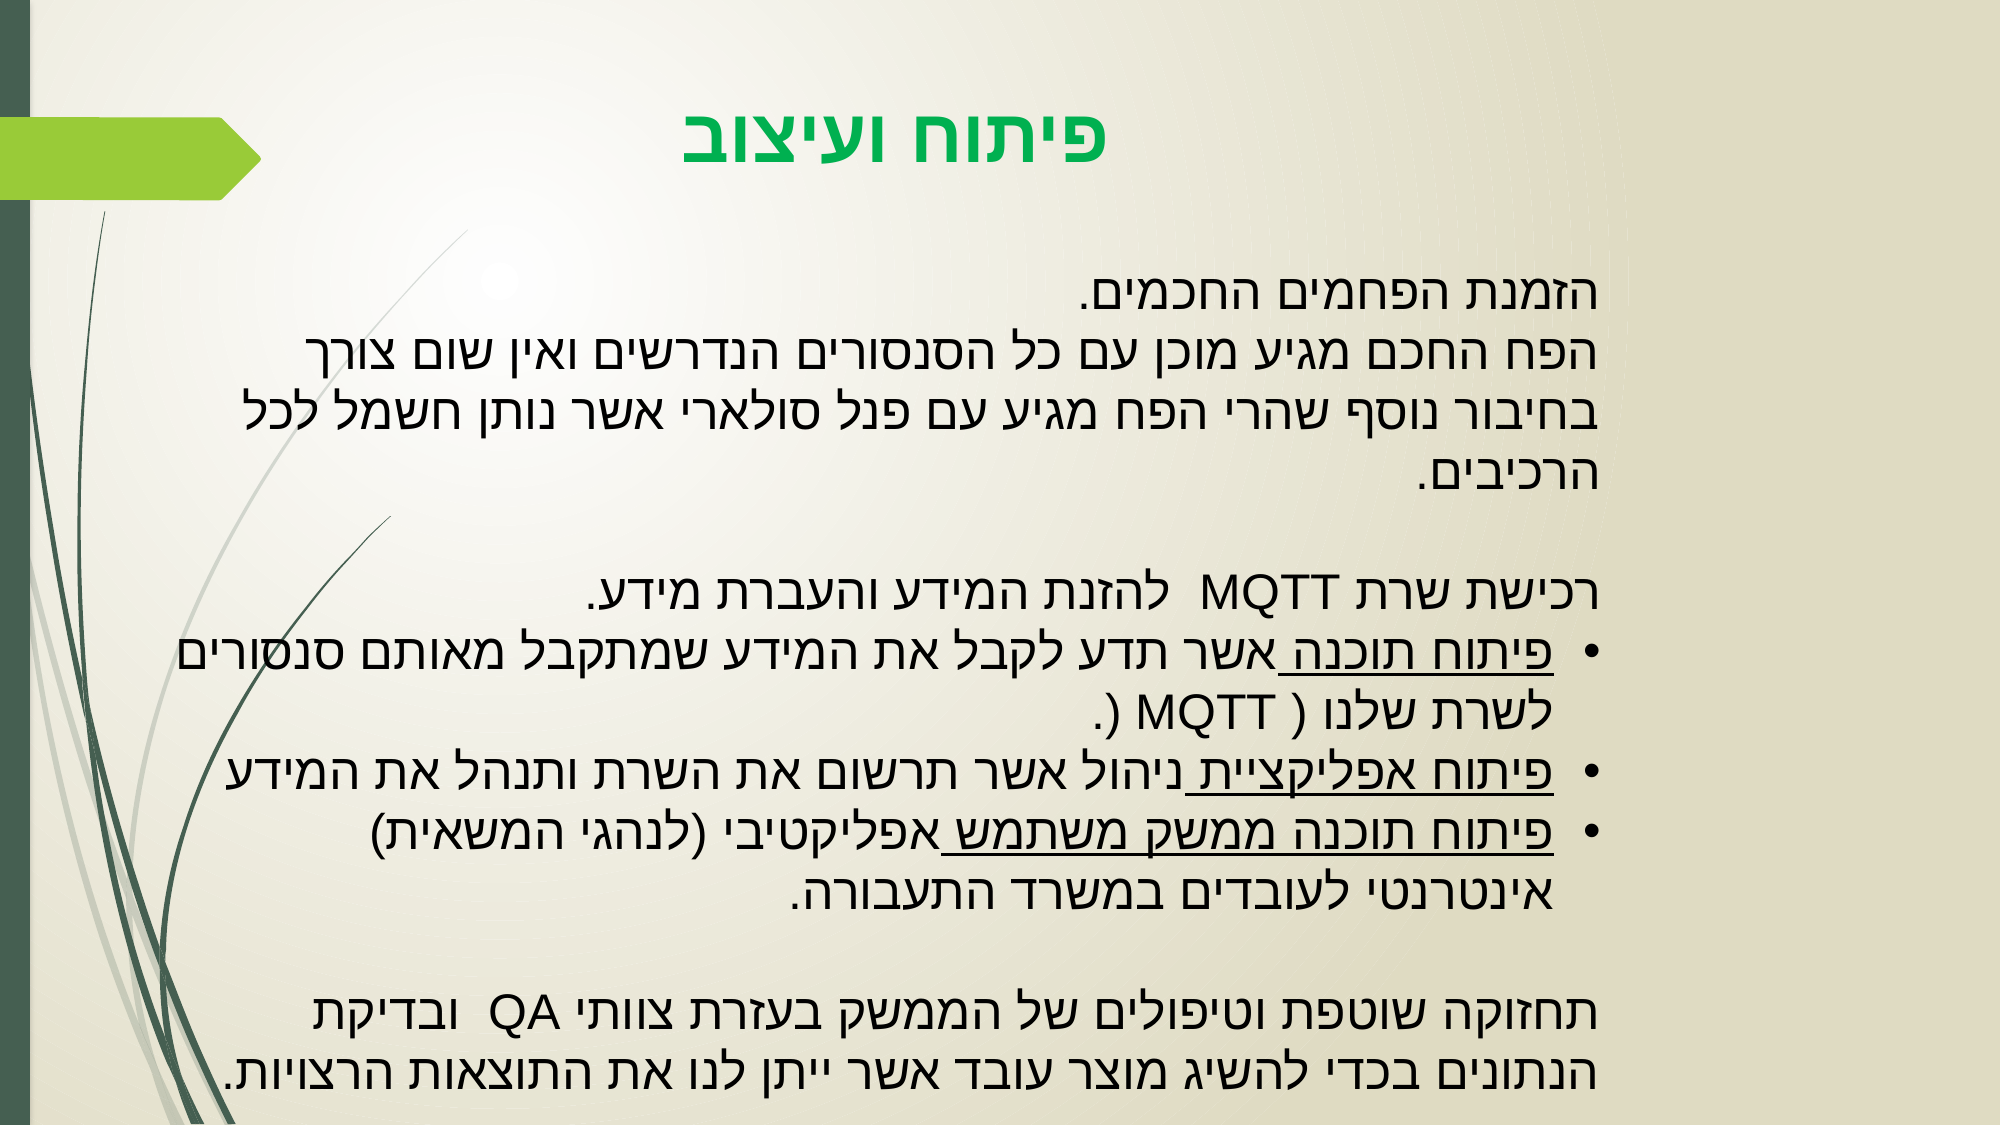

פיתוח ועיצוב
הזמנת הפחמים החכמים.
הפח החכם מגיע מוכן עם כל הסנסורים הנדרשים ואין שום צורך בחיבור נוסף שהרי הפח מגיע עם פנל סולארי אשר נותן חשמל לכל הרכיבים.

רכישת שרת MQTT  להזנת המידע והעברת מידע.
פיתוח תוכנה אשר תדע לקבל את המידע שמתקבל מאותם סנסורים לשרת שלנו ( MQTT (.
פיתוח אפליקציית ניהול אשר תרשום את השרת ותנהל את המידע
פיתוח תוכנה ממשק משתמש אפליקטיבי (לנהגי המשאית)  אינטרנטי לעובדים במשרד התעבורה.

תחזוקה שוטפת וטיפולים של הממשק בעזרת צוותי QA  ובדיקת הנתונים בכדי להשיג מוצר עובד אשר ייתן לנו את התוצאות הרצויות.